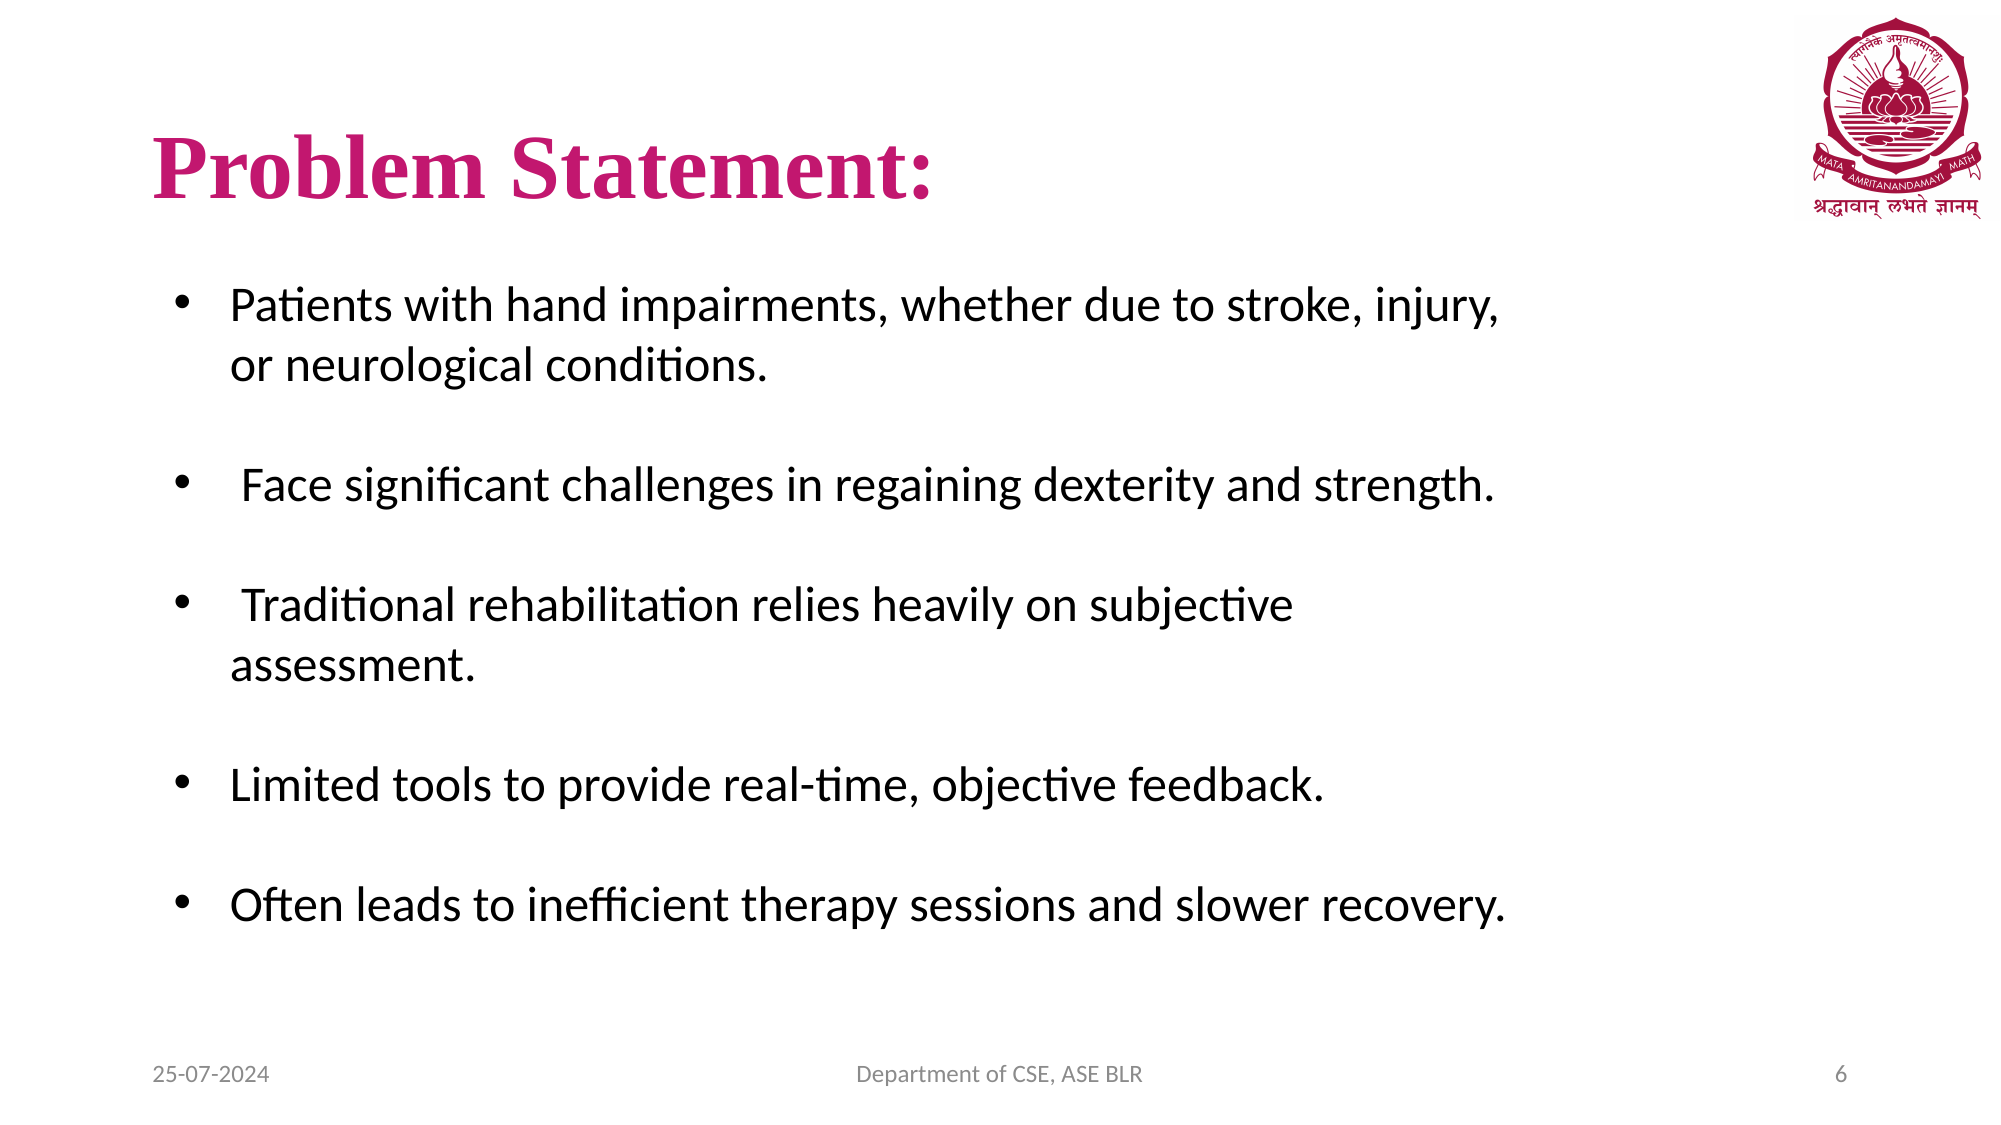

# Problem Statement:
Patients with hand impairments, whether due to stroke, injury, or neurological conditions.

 Face significant challenges in regaining dexterity and strength.

 Traditional rehabilitation relies heavily on subjective assessment.

Limited tools to provide real-time, objective feedback.

Often leads to inefficient therapy sessions and slower recovery.

25-07-2024
Department of CSE, ASE BLR
6